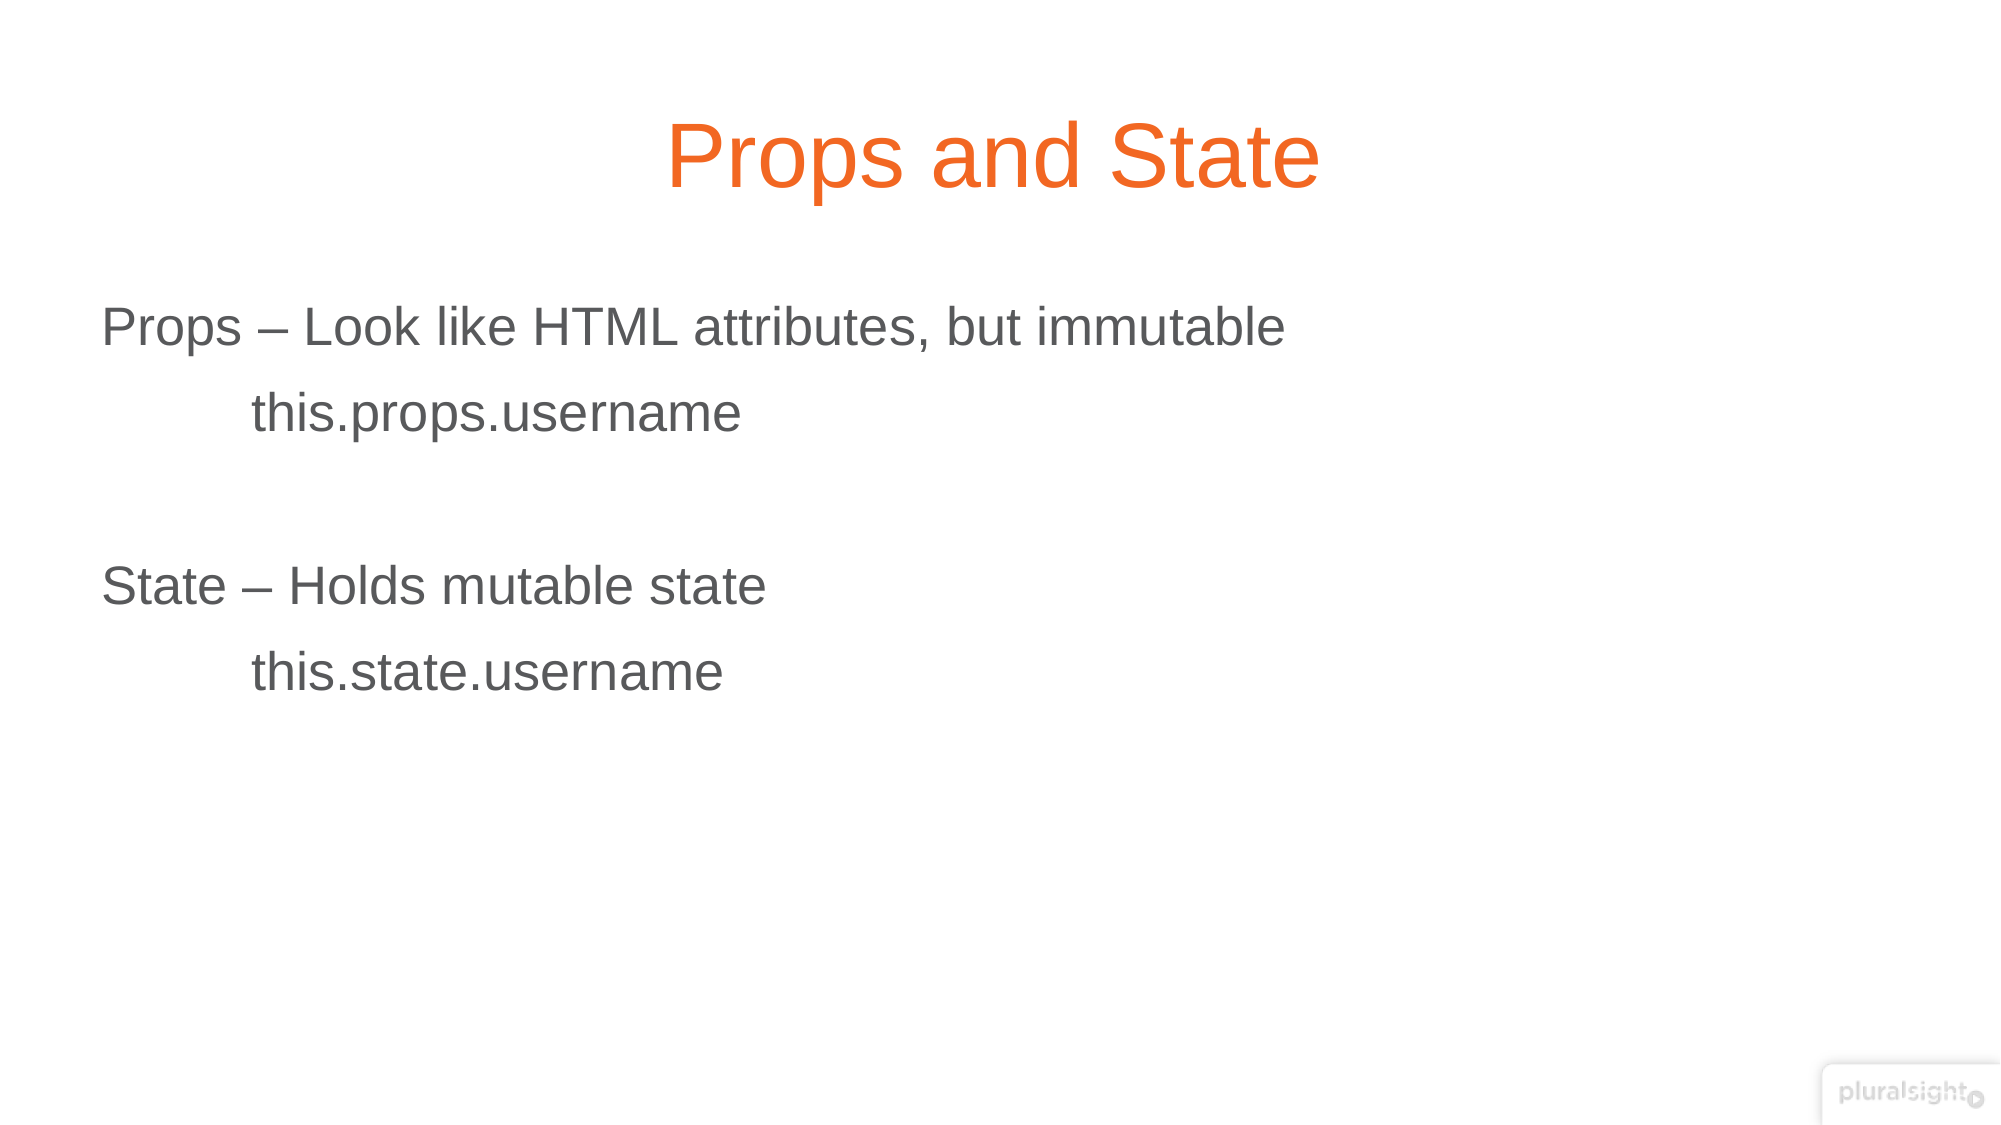

# Props and State
Props – Look like HTML attributes, but immutable
	this.props.username

State – Holds mutable state
	this.state.username